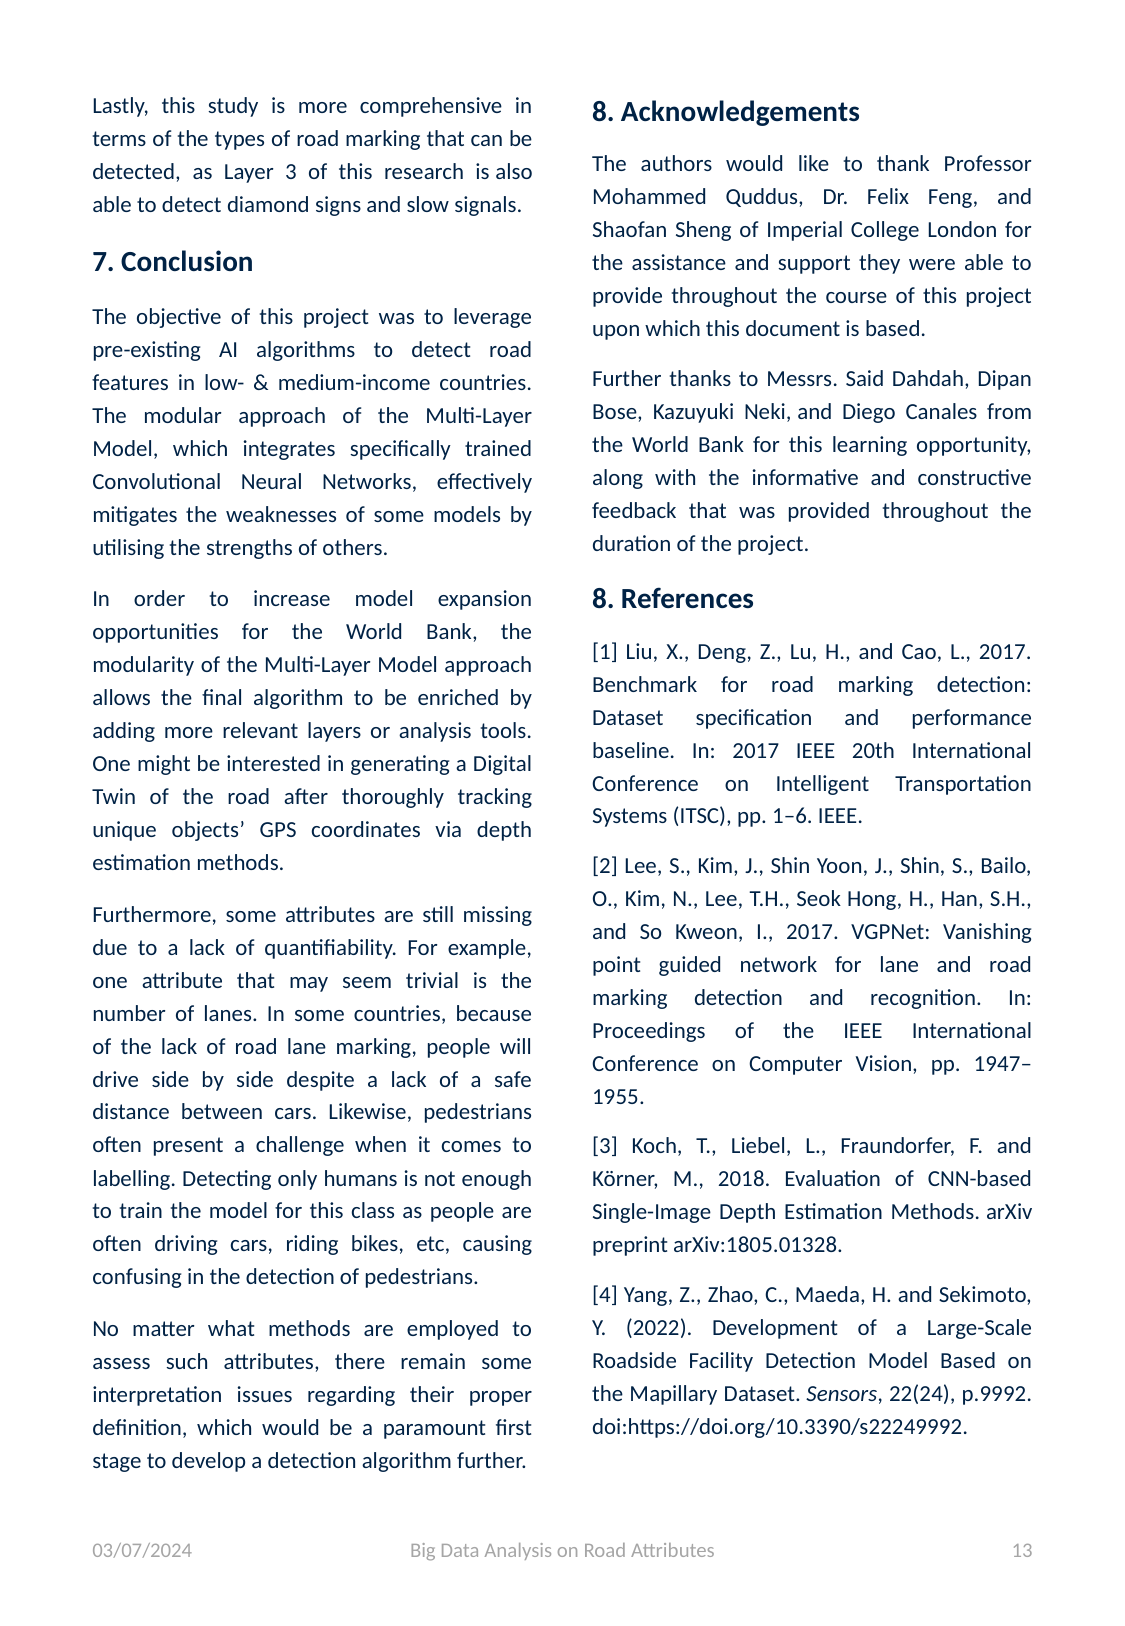

Lastly, this study is more comprehensive in terms of the types of road marking that can be detected, as Layer 3 of this research is also able to detect diamond signs and slow signals.
7. Conclusion
The objective of this project was to leverage pre-existing AI algorithms to detect road features in low- & medium-income countries. The modular approach of the Multi-Layer Model, which integrates specifically trained Convolutional Neural Networks, effectively mitigates the weaknesses of some models by utilising the strengths of others.
In order to increase model expansion opportunities for the World Bank, the modularity of the Multi-Layer Model approach allows the final algorithm to be enriched by adding more relevant layers or analysis tools. One might be interested in generating a Digital Twin of the road after thoroughly tracking unique objects’ GPS coordinates via depth estimation methods.
Furthermore, some attributes are still missing due to a lack of quantifiability. For example, one attribute that may seem trivial is the number of lanes. In some countries, because of the lack of road lane marking, people will drive side by side despite a lack of a safe distance between cars. Likewise, pedestrians often present a challenge when it comes to labelling. Detecting only humans is not enough to train the model for this class as people are often driving cars, riding bikes, etc, causing confusing in the detection of pedestrians.
No matter what methods are employed to assess such attributes, there remain some interpretation issues regarding their proper definition, which would be a paramount first stage to develop a detection algorithm further.
8. Acknowledgements
The authors would like to thank Professor Mohammed Quddus, Dr. Felix Feng, and Shaofan Sheng of Imperial College London for the assistance and support they were able to provide throughout the course of this project upon which this document is based.
Further thanks to Messrs. Said Dahdah, Dipan Bose, Kazuyuki Neki, and Diego Canales from the World Bank for this learning opportunity, along with the informative and constructive feedback that was provided throughout the duration of the project.
8. References
[1] Liu, X., Deng, Z., Lu, H., and Cao, L., 2017. Benchmark for road marking detection: Dataset specification and performance baseline. In: 2017 IEEE 20th International Conference on Intelligent Transportation Systems (ITSC), pp. 1–6. IEEE.
[2] Lee, S., Kim, J., Shin Yoon, J., Shin, S., Bailo, O., Kim, N., Lee, T.H., Seok Hong, H., Han, S.H., and So Kweon, I., 2017. VGPNet: Vanishing point guided network for lane and road marking detection and recognition. In: Proceedings of the IEEE International Conference on Computer Vision, pp. 1947–1955.
[3] Koch, T., Liebel, L., Fraundorfer, F. and Körner, M., 2018. Evaluation of CNN-based Single-Image Depth Estimation Methods. arXiv preprint arXiv:1805.01328.
[4] Yang, Z., Zhao, C., Maeda, H. and Sekimoto, Y. (2022). Development of a Large-Scale Roadside Facility Detection Model Based on the Mapillary Dataset. Sensors, 22(24), p.9992. doi:https://doi.org/10.3390/s22249992.
03/07/2024
Big Data Analysis on Road Attributes
13